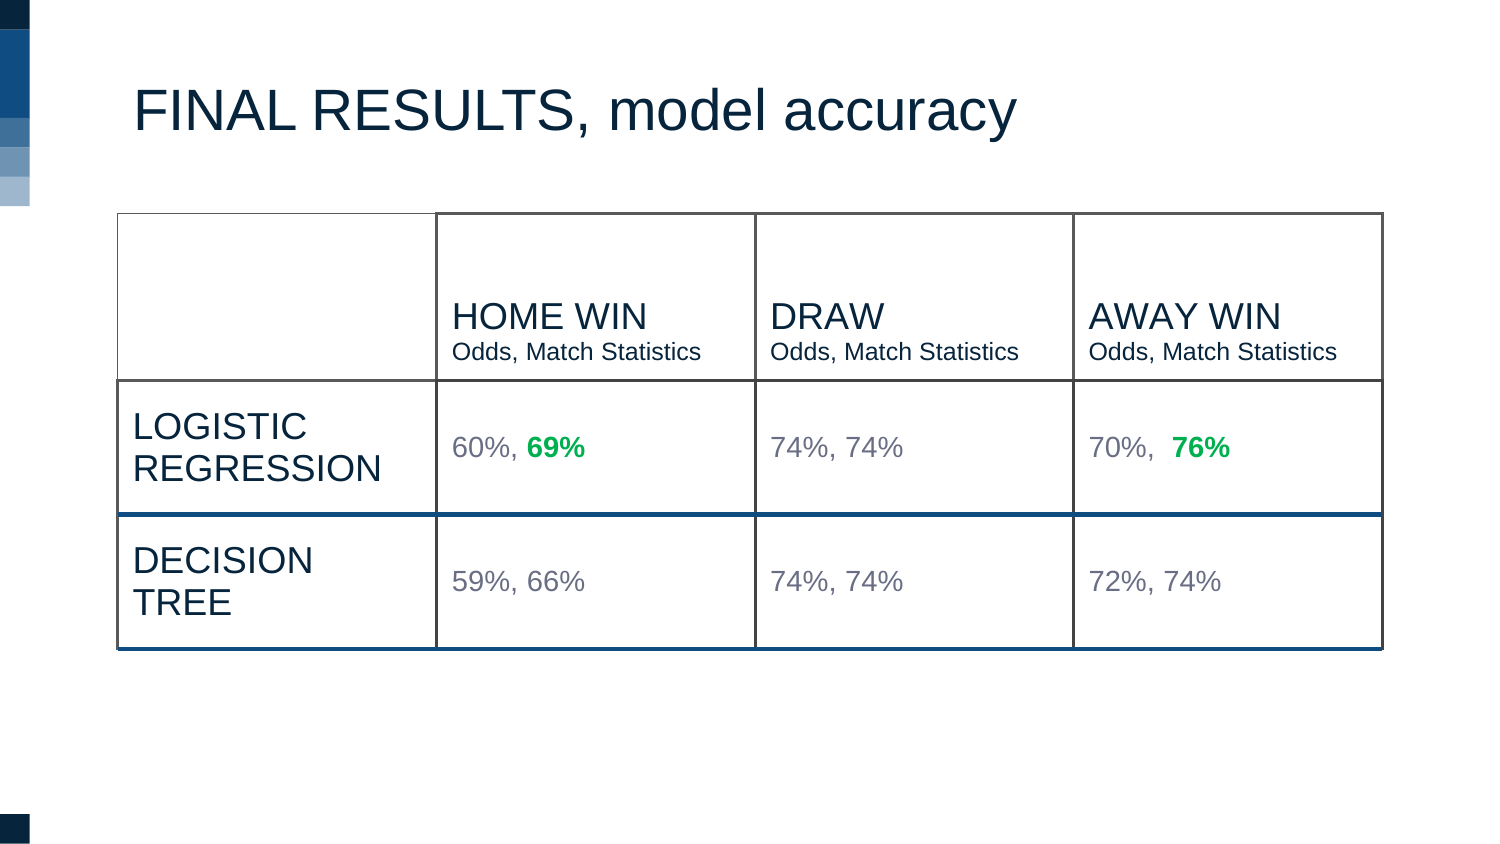

# FINAL RESULTS, model accuracy
|  | HOME WIN Odds, Match Statistics | DRAW Odds, Match Statistics | AWAY WIN Odds, Match Statistics |
| --- | --- | --- | --- |
| LOGISTIC REGRESSION | 60%, 69% | 74%, 74% | 70%, 76% |
| DECISION TREE | 59%, 66% | 74%, 74% | 72%, 74% |